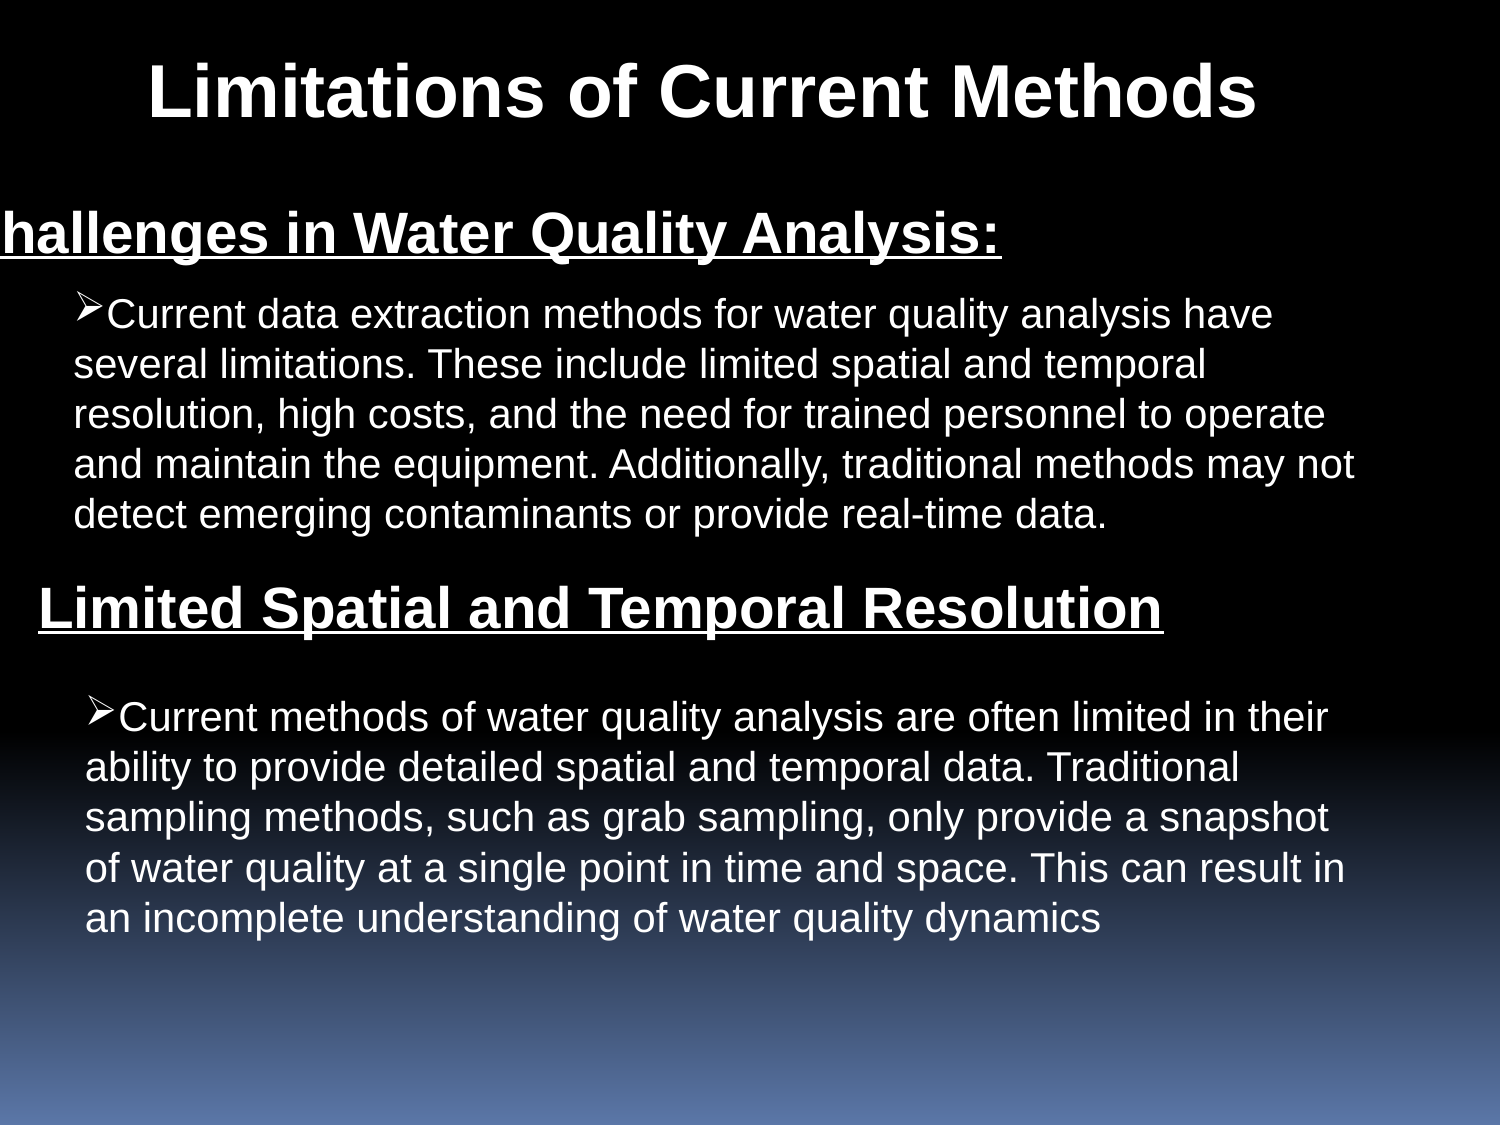

Limitations of Current Methods
Challenges in Water Quality Analysis:

Current data extraction methods for water quality analysis have several limitations. These include limited spatial and temporal resolution, high costs, and the need for trained personnel to operate and maintain the equipment. Additionally, traditional methods may not detect emerging contaminants or provide real-time data.

Limited Spatial and Temporal Resolution

Current methods of water quality analysis are often limited in their ability to provide detailed spatial and temporal data. Traditional sampling methods, such as grab sampling, only provide a snapshot of water quality at a single point in time and space. This can result in an incomplete understanding of water quality dynamics